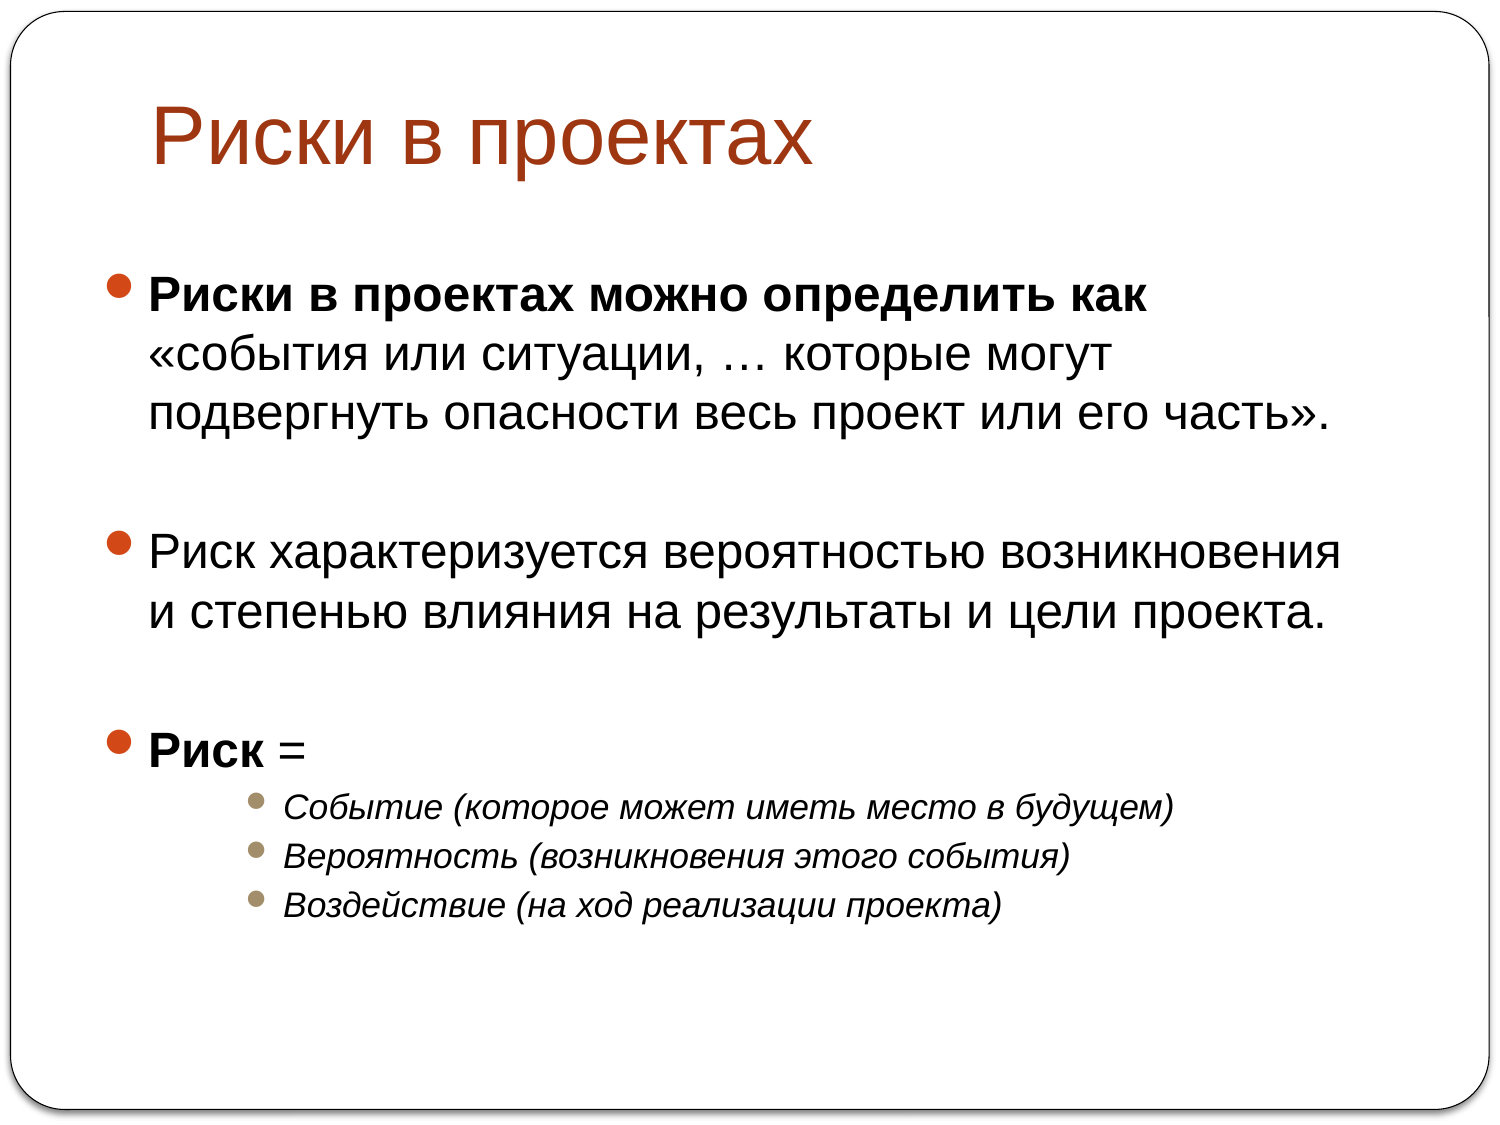

# Риски в проектах

Риски в проектах можно определить как «события или ситуации, … которые могут подвергнуть опасности весь проект или его часть».

Риск характеризуется вероятностью возникновения и степенью влияния на результаты и цели проекта.

Риск =
Событие (которое может иметь место в будущем)
Вероятность (возникновения этого события)
Воздействие (на ход реализации проекта)